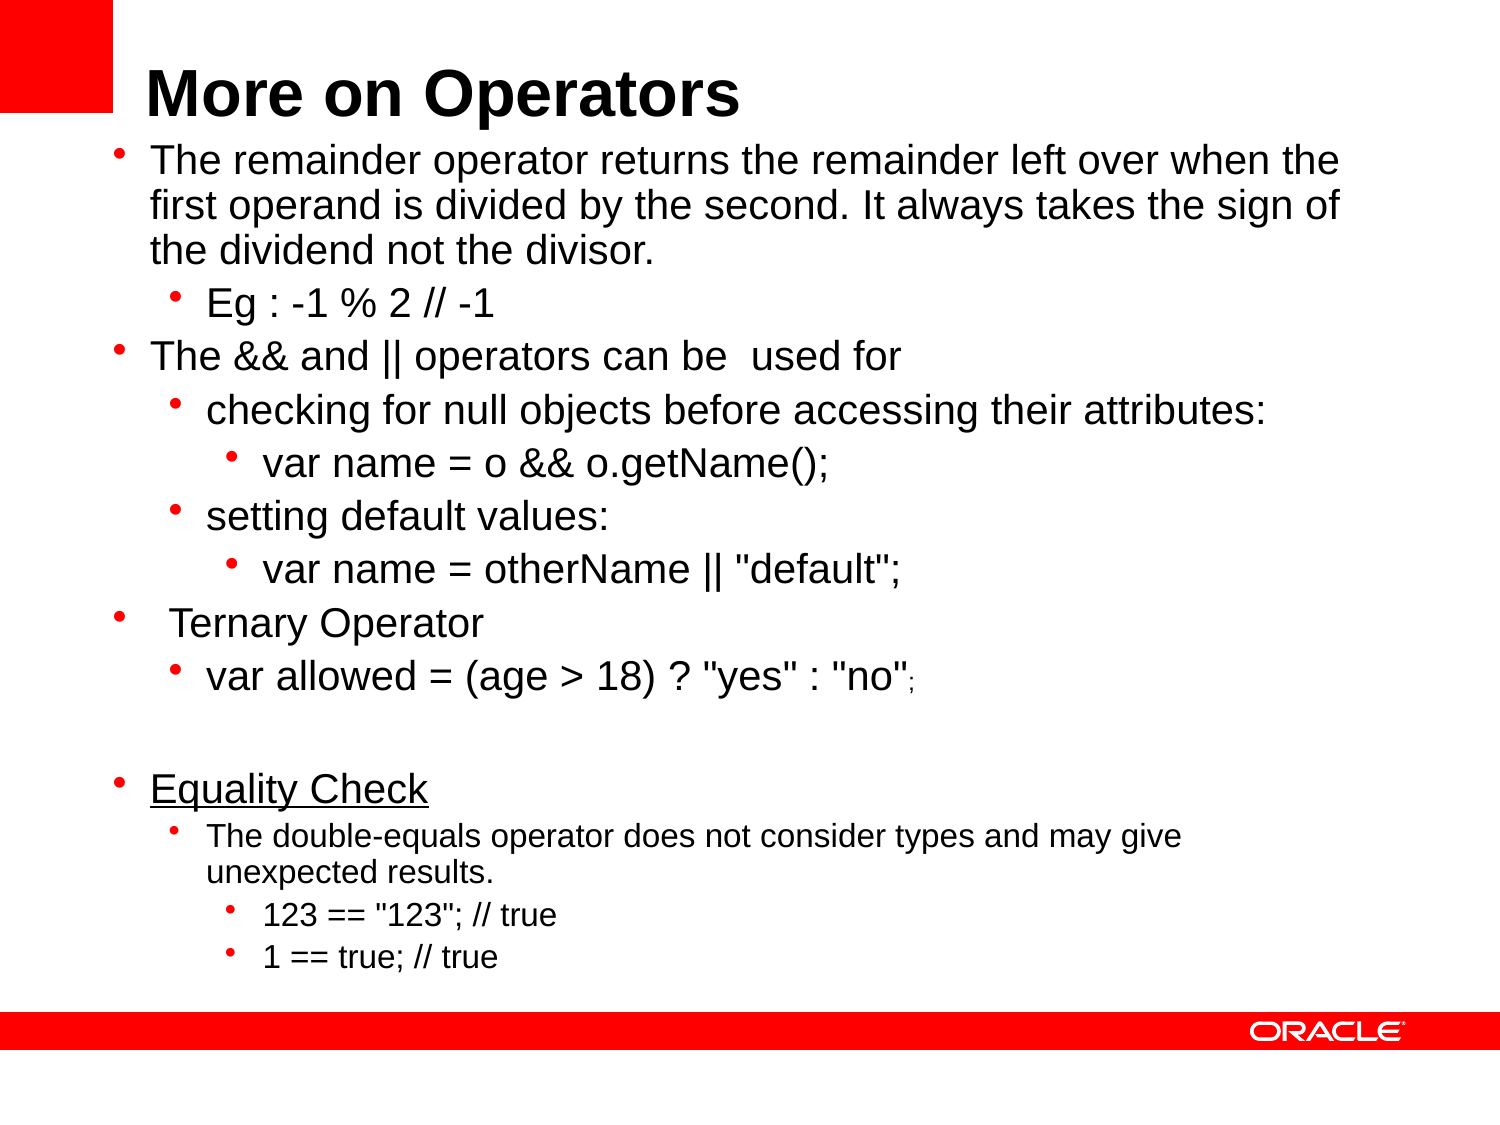

# More on Operators
The remainder operator returns the remainder left over when the first operand is divided by the second. It always takes the sign of the dividend not the divisor.
Eg : -1 % 2 // -1
The && and || operators can be  used for
checking for null objects before accessing their attributes:
var name = o && o.getName();
setting default values:
var name = otherName || "default";
Ternary Operator
var allowed = (age > 18) ? "yes" : "no";

Equality Check
The double-equals operator does not consider types and may give unexpected results.
123 == "123"; // true
1 == true; // true